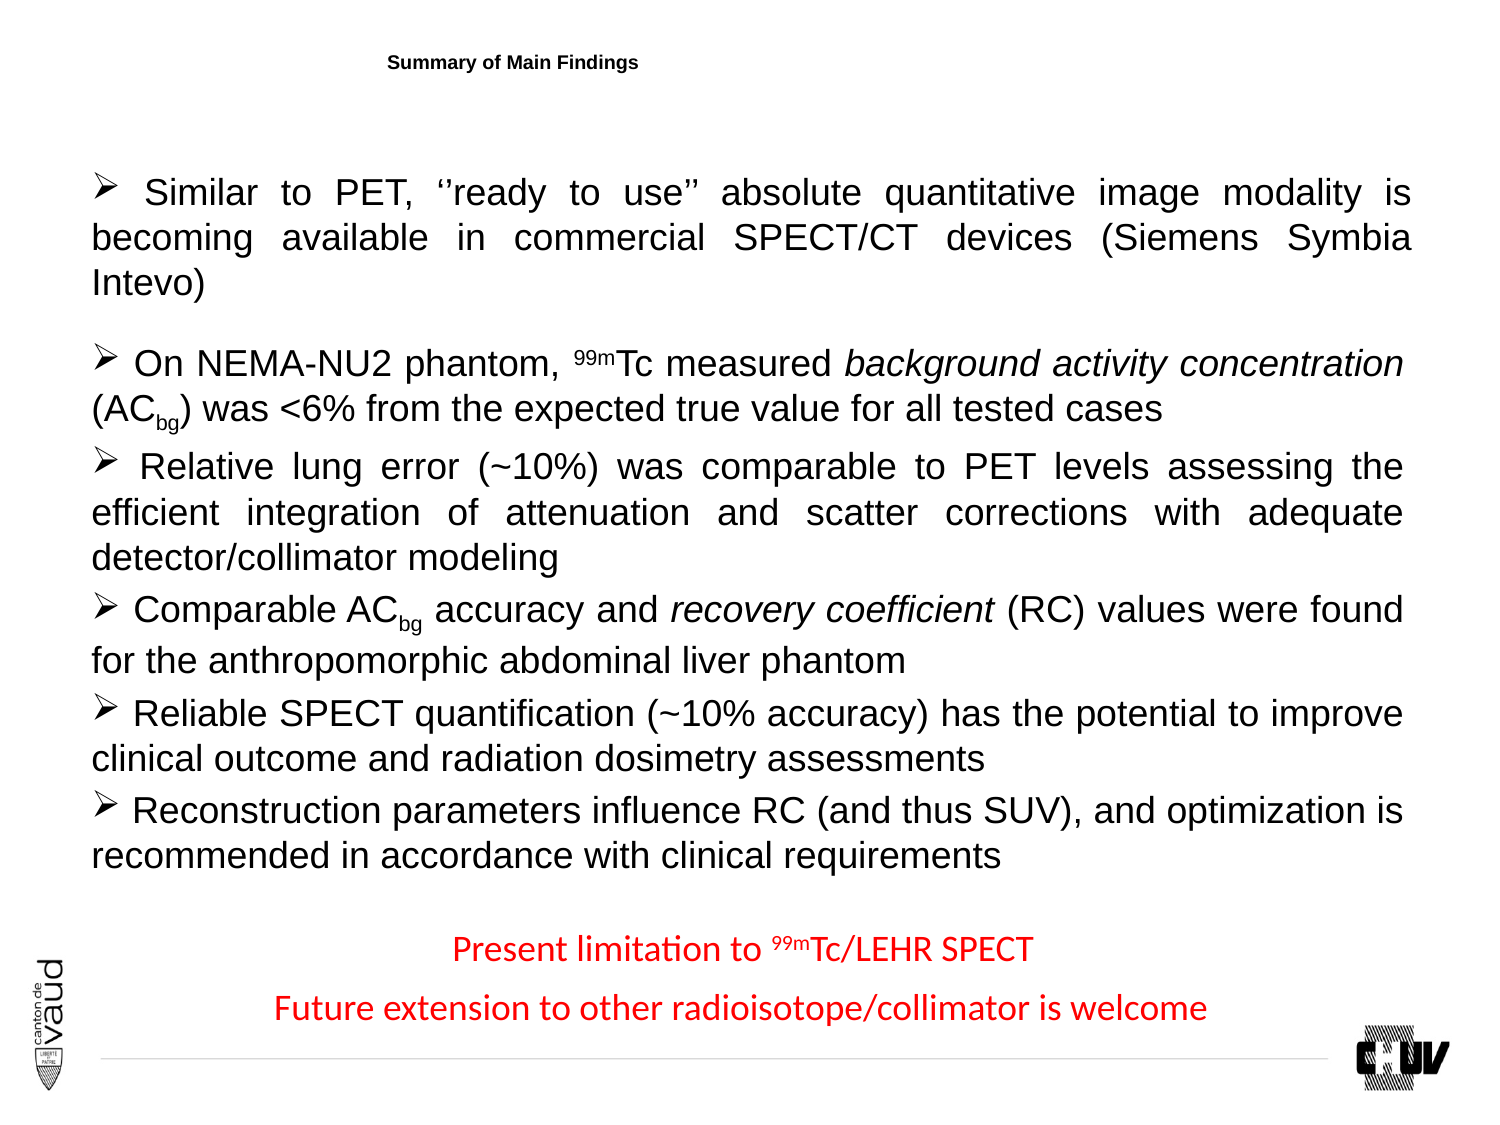

# Summary of Main Findings
 Similar to PET, ‘’ready to use’’ absolute quantitative image modality is becoming available in commercial SPECT/CT devices (Siemens Symbia Intevo)

 On NEMA-NU2 phantom, 99mTc measured background activity concentration (ACbg) was <6% from the expected true value for all tested cases
 Relative lung error (~10%) was comparable to PET levels assessing the efficient integration of attenuation and scatter corrections with adequate detector/collimator modeling
 Comparable ACbg accuracy and recovery coefficient (RC) values were found for the anthropomorphic abdominal liver phantom
 Reliable SPECT quantification (~10% accuracy) has the potential to improve clinical outcome and radiation dosimetry assessments
 Reconstruction parameters influence RC (and thus SUV), and optimization is recommended in accordance with clinical requirements
Present limitation to 99mTc/LEHR SPECT
Future extension to other radioisotope/collimator is welcome